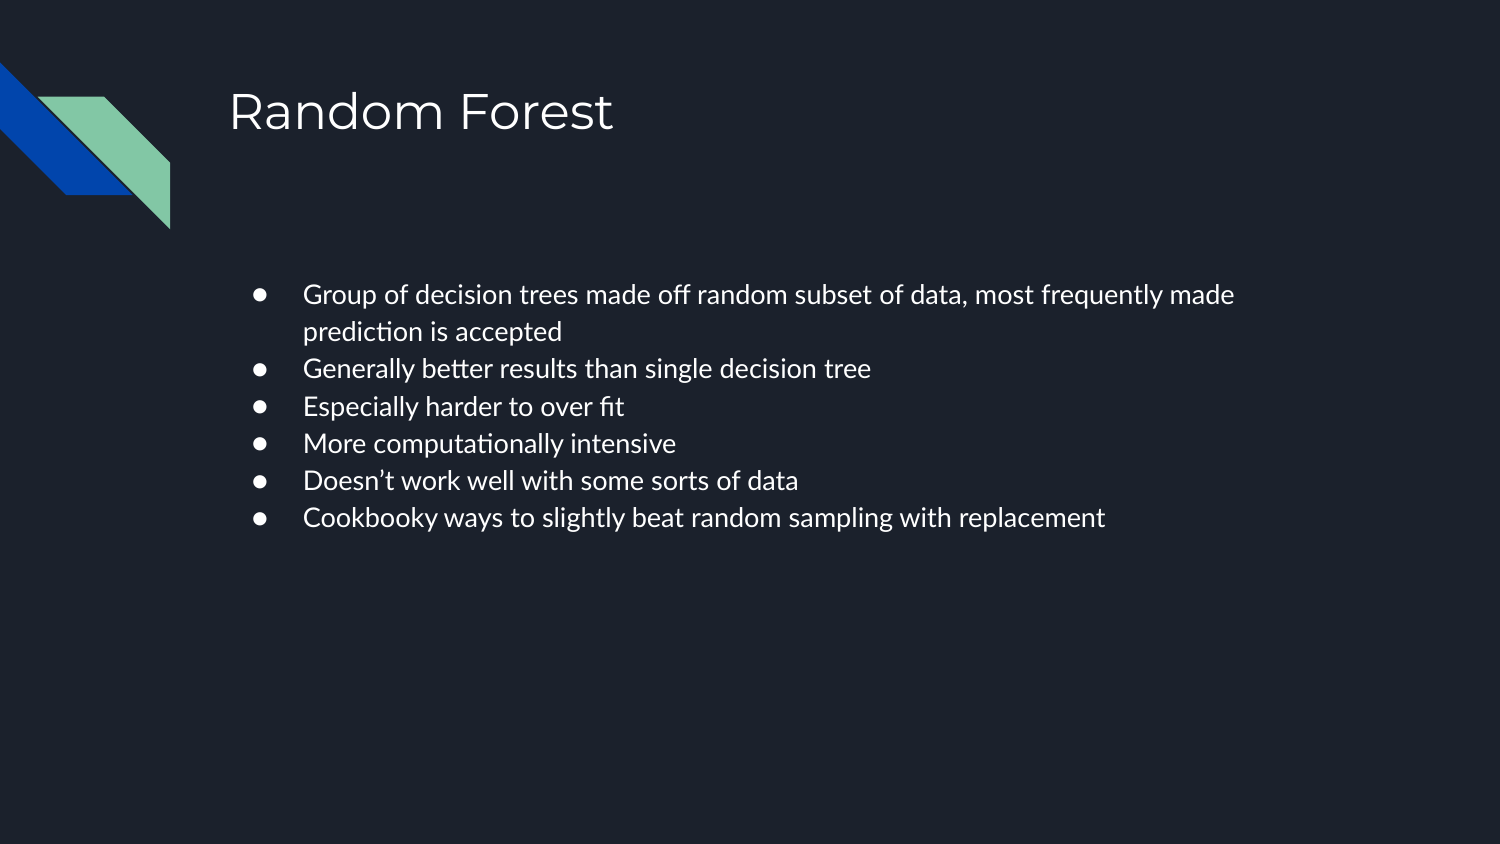

# Random Forest
Group of decision trees made off random subset of data, most frequently made prediction is accepted
Generally better results than single decision tree
Especially harder to over fit
More computationally intensive
Doesn’t work well with some sorts of data
Cookbooky ways to slightly beat random sampling with replacement